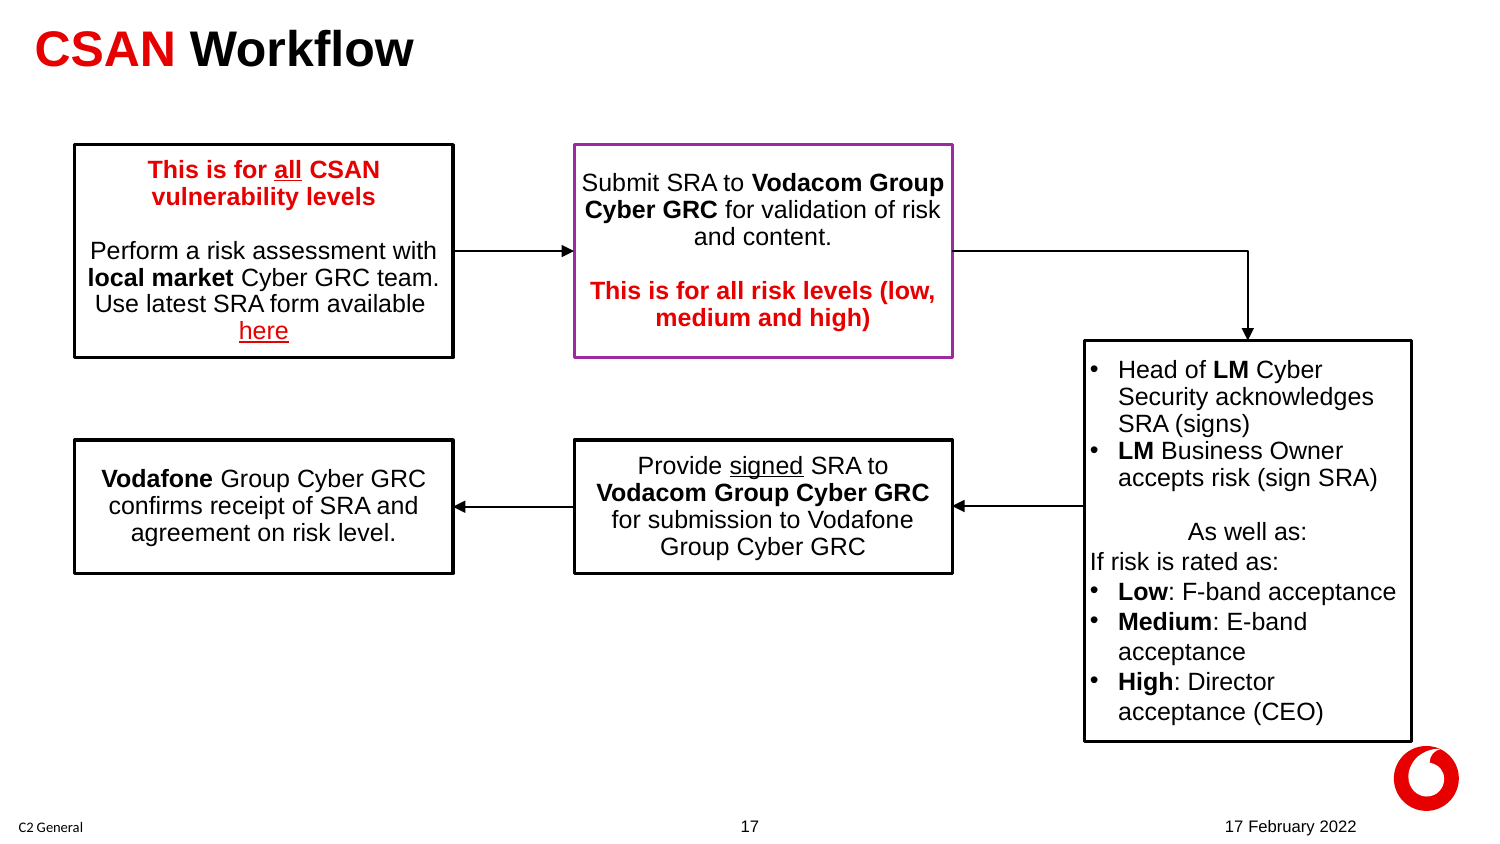

# CSAN Workflow
This is for all CSAN vulnerability levels

Perform a risk assessment with local market Cyber GRC team.
Use latest SRA form available here
Submit SRA to Vodacom Group Cyber GRC for validation of risk and content.

This is for all risk levels (low, medium and high)
Head of LM Cyber Security acknowledges SRA (signs)
LM Business Owner accepts risk (sign SRA)

As well as:
If risk is rated as:
Low: F-band acceptance
Medium: E-band acceptance
High: Director acceptance (CEO)
Provide signed SRA to Vodacom Group Cyber GRC for submission to Vodafone Group Cyber GRC
Vodafone Group Cyber GRC confirms receipt of SRA and agreement on risk level.
17 February 2022
17